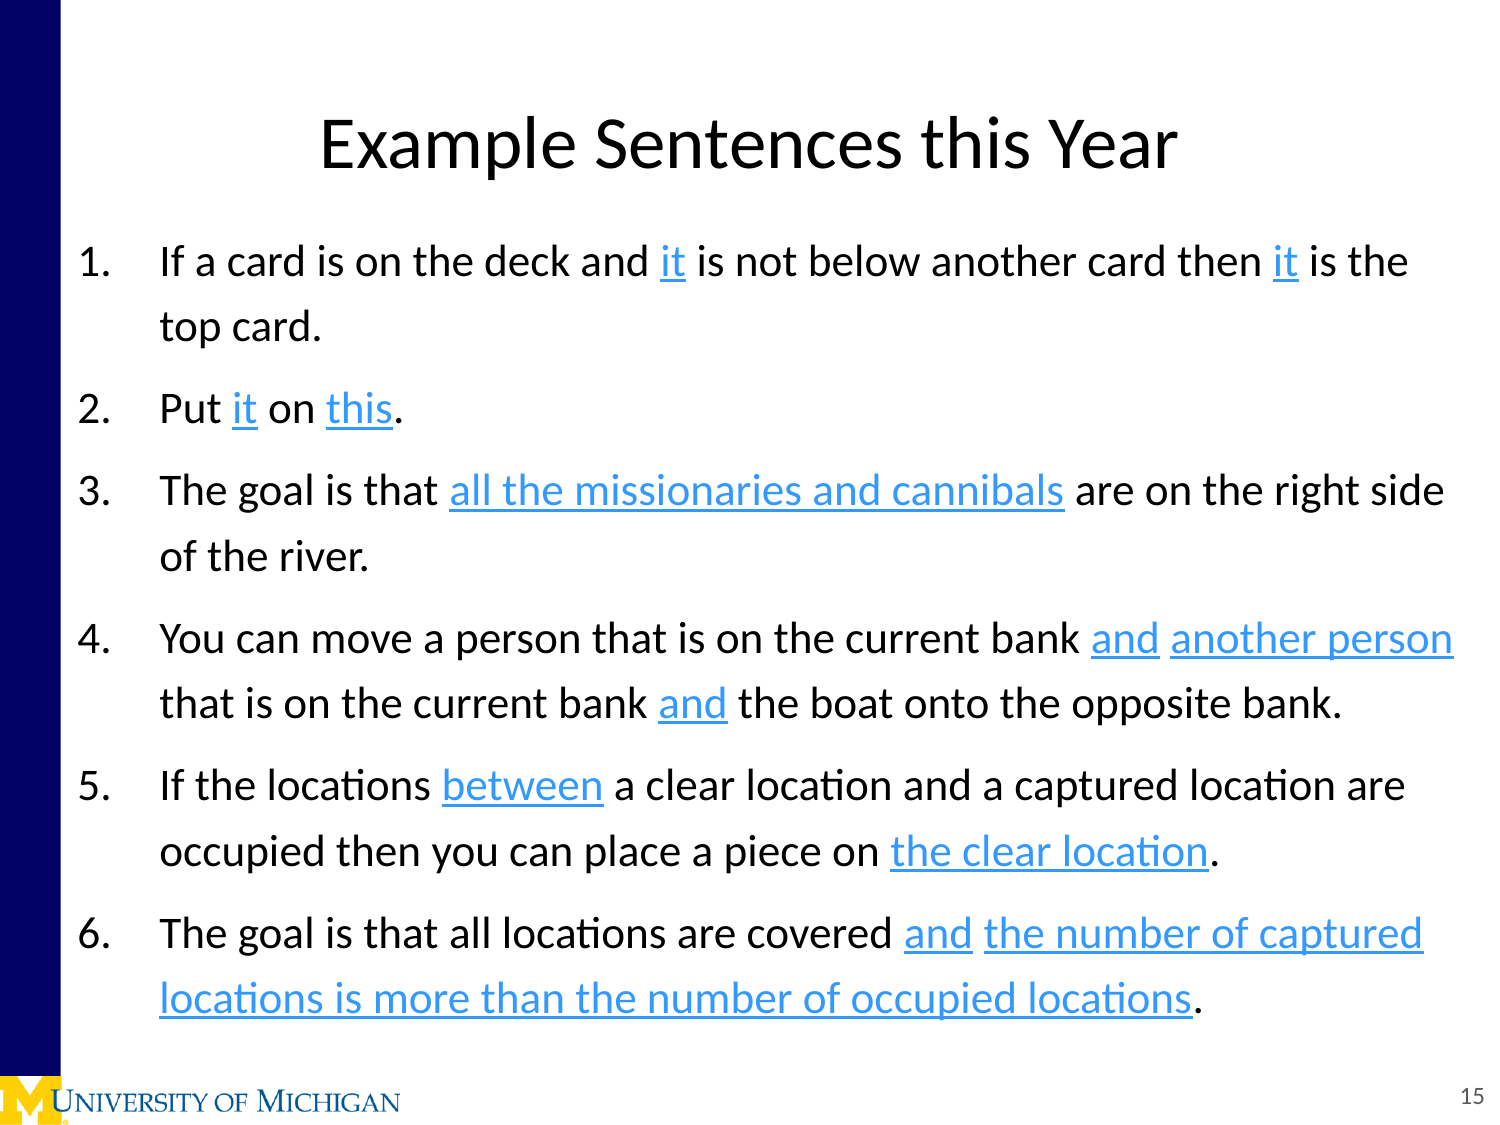

# Example Sentences this Year
If a card is on the deck and it is not below another card then it is the top card.
Put it on this.
The goal is that all the missionaries and cannibals are on the right side of the river.
You can move a person that is on the current bank and another person that is on the current bank and the boat onto the opposite bank.
If the locations between a clear location and a captured location are occupied then you can place a piece on the clear location.
The goal is that all locations are covered and the number of captured locations is more than the number of occupied locations.
15